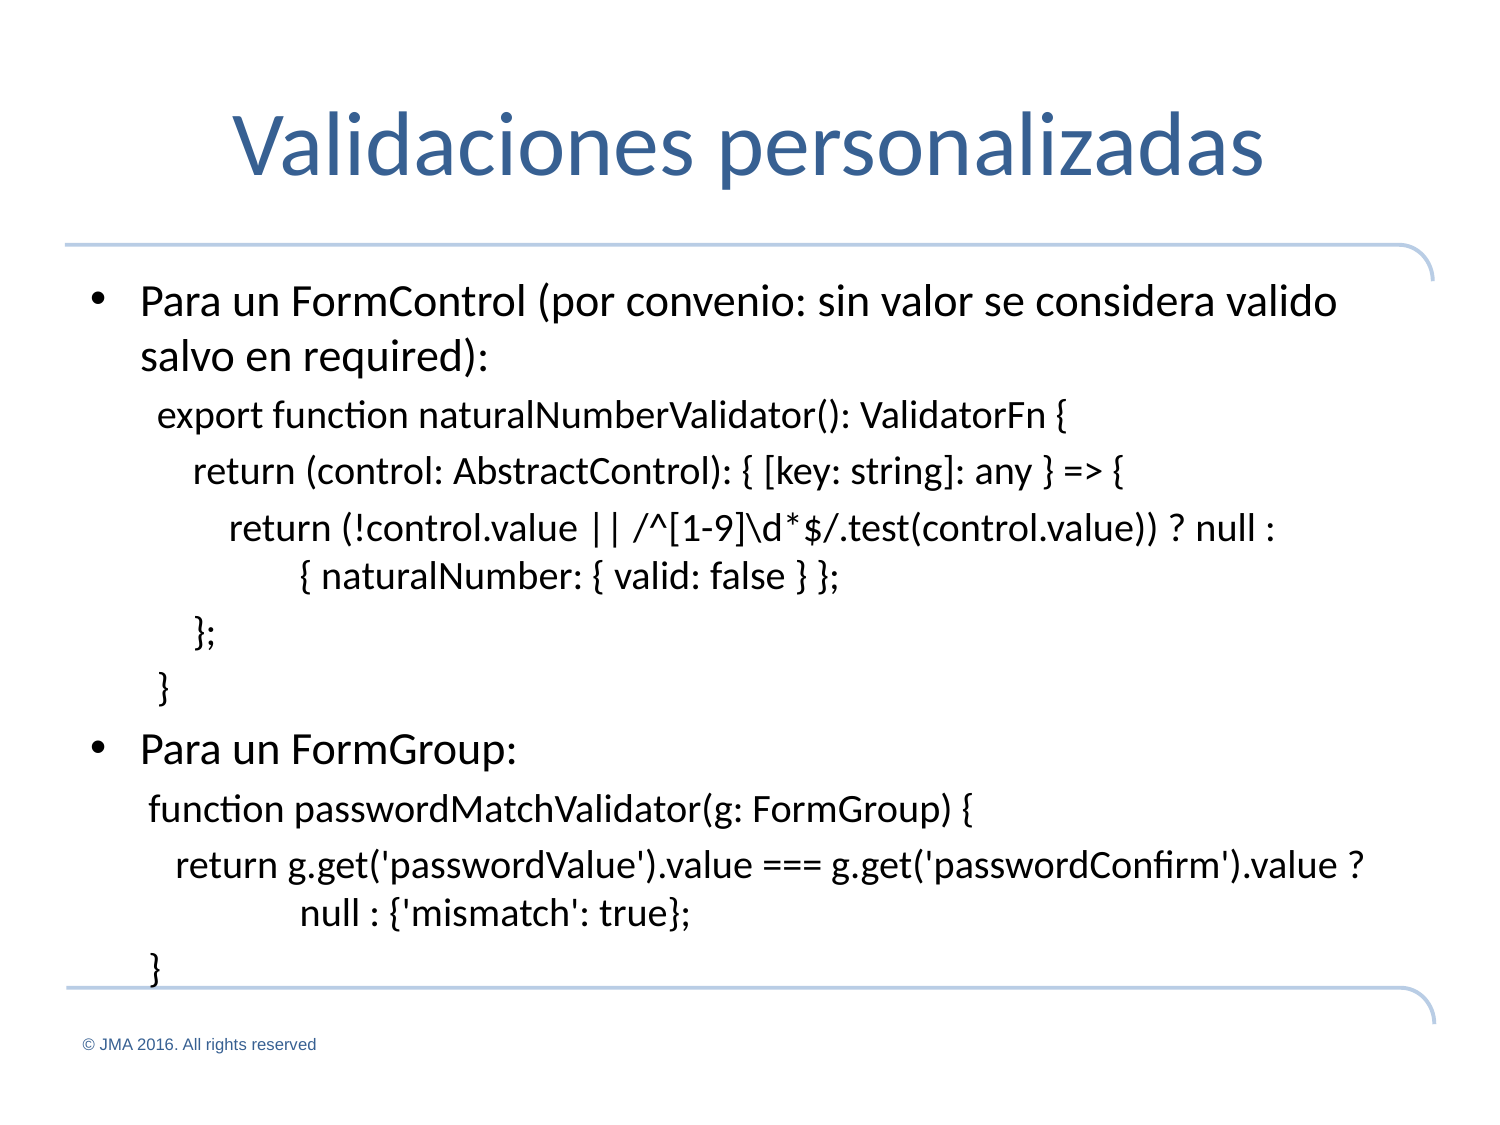

# Validaciones personalizadas
Para un FormControl (por convenio: sin valor se considera valido salvo en required):
export function naturalNumberValidator(): ValidatorFn {
    return (control: AbstractControl): { [key: string]: any } => {
        return (!control.value || /^[1-9]\d*$/.test(control.value)) ? null : { naturalNumber: { valid: false } };
    };
}
Para un FormGroup:
function passwordMatchValidator(g: FormGroup) {
   return g.get('passwordValue').value === g.get('passwordConfirm').value ? null : {'mismatch': true};
}